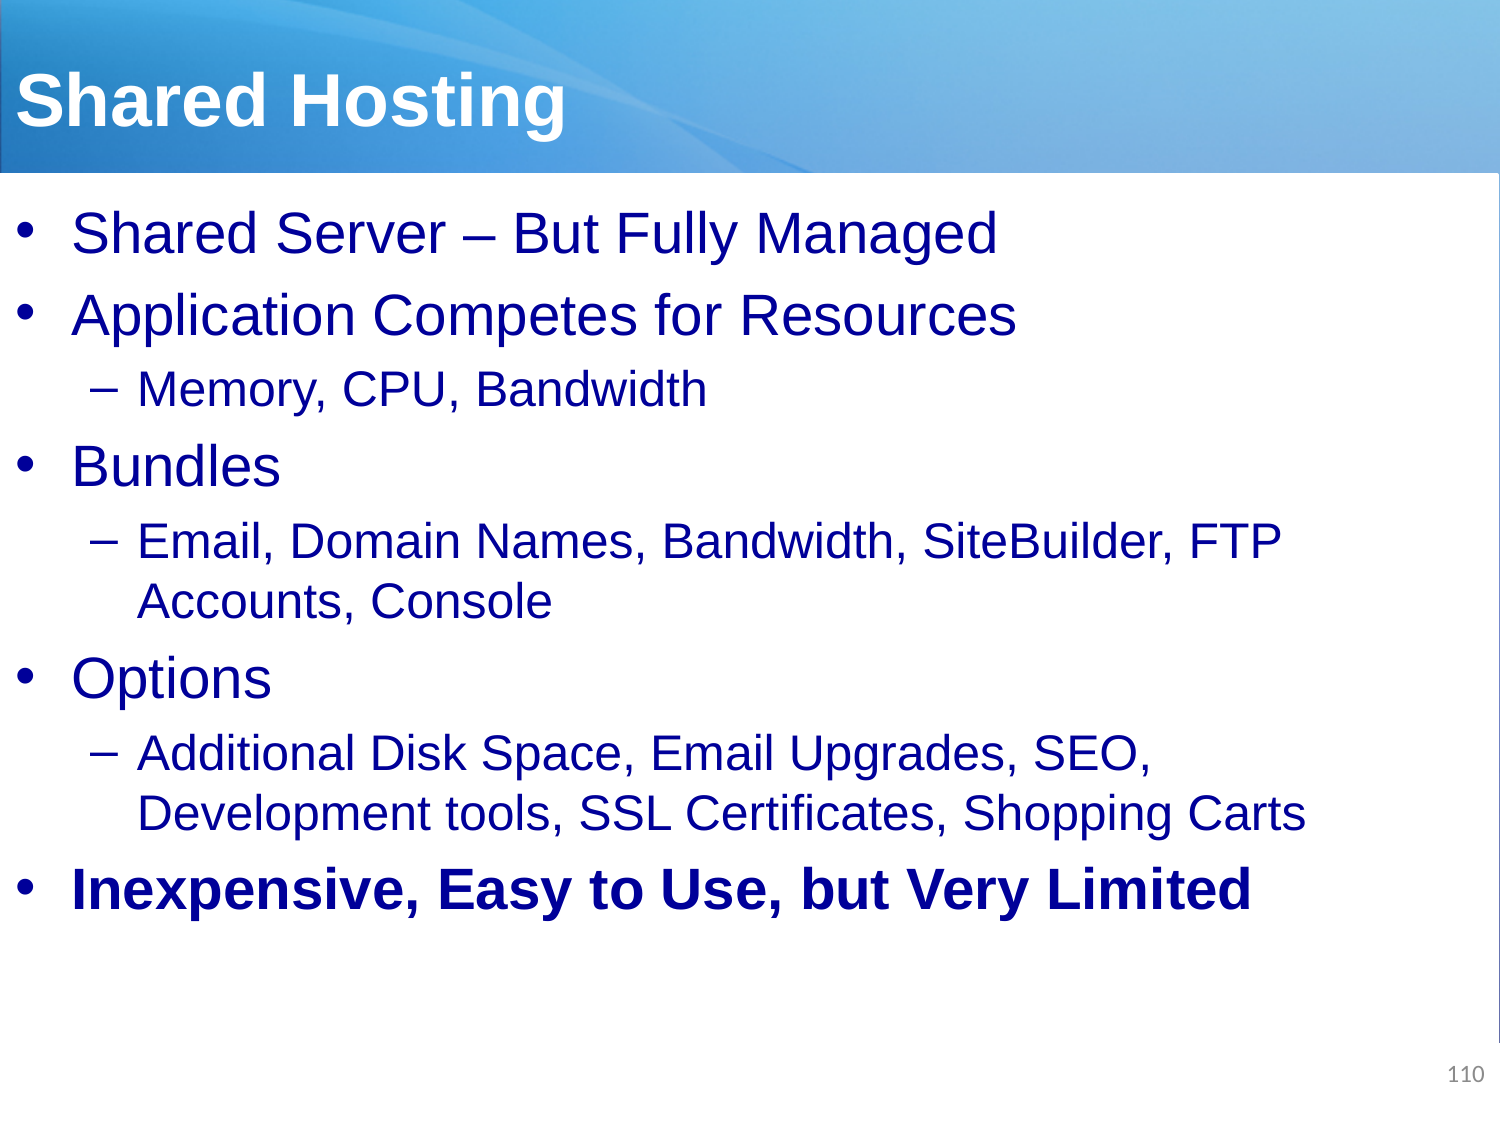

Shared Hosting
Shared Server – But Fully Managed
Application Competes for Resources
Memory, CPU, Bandwidth
Bundles
Email, Domain Names, Bandwidth, SiteBuilder, FTP Accounts, Console
Options
Additional Disk Space, Email Upgrades, SEO, Development tools, SSL Certificates, Shopping Carts
Inexpensive, Easy to Use, but Very Limited
110